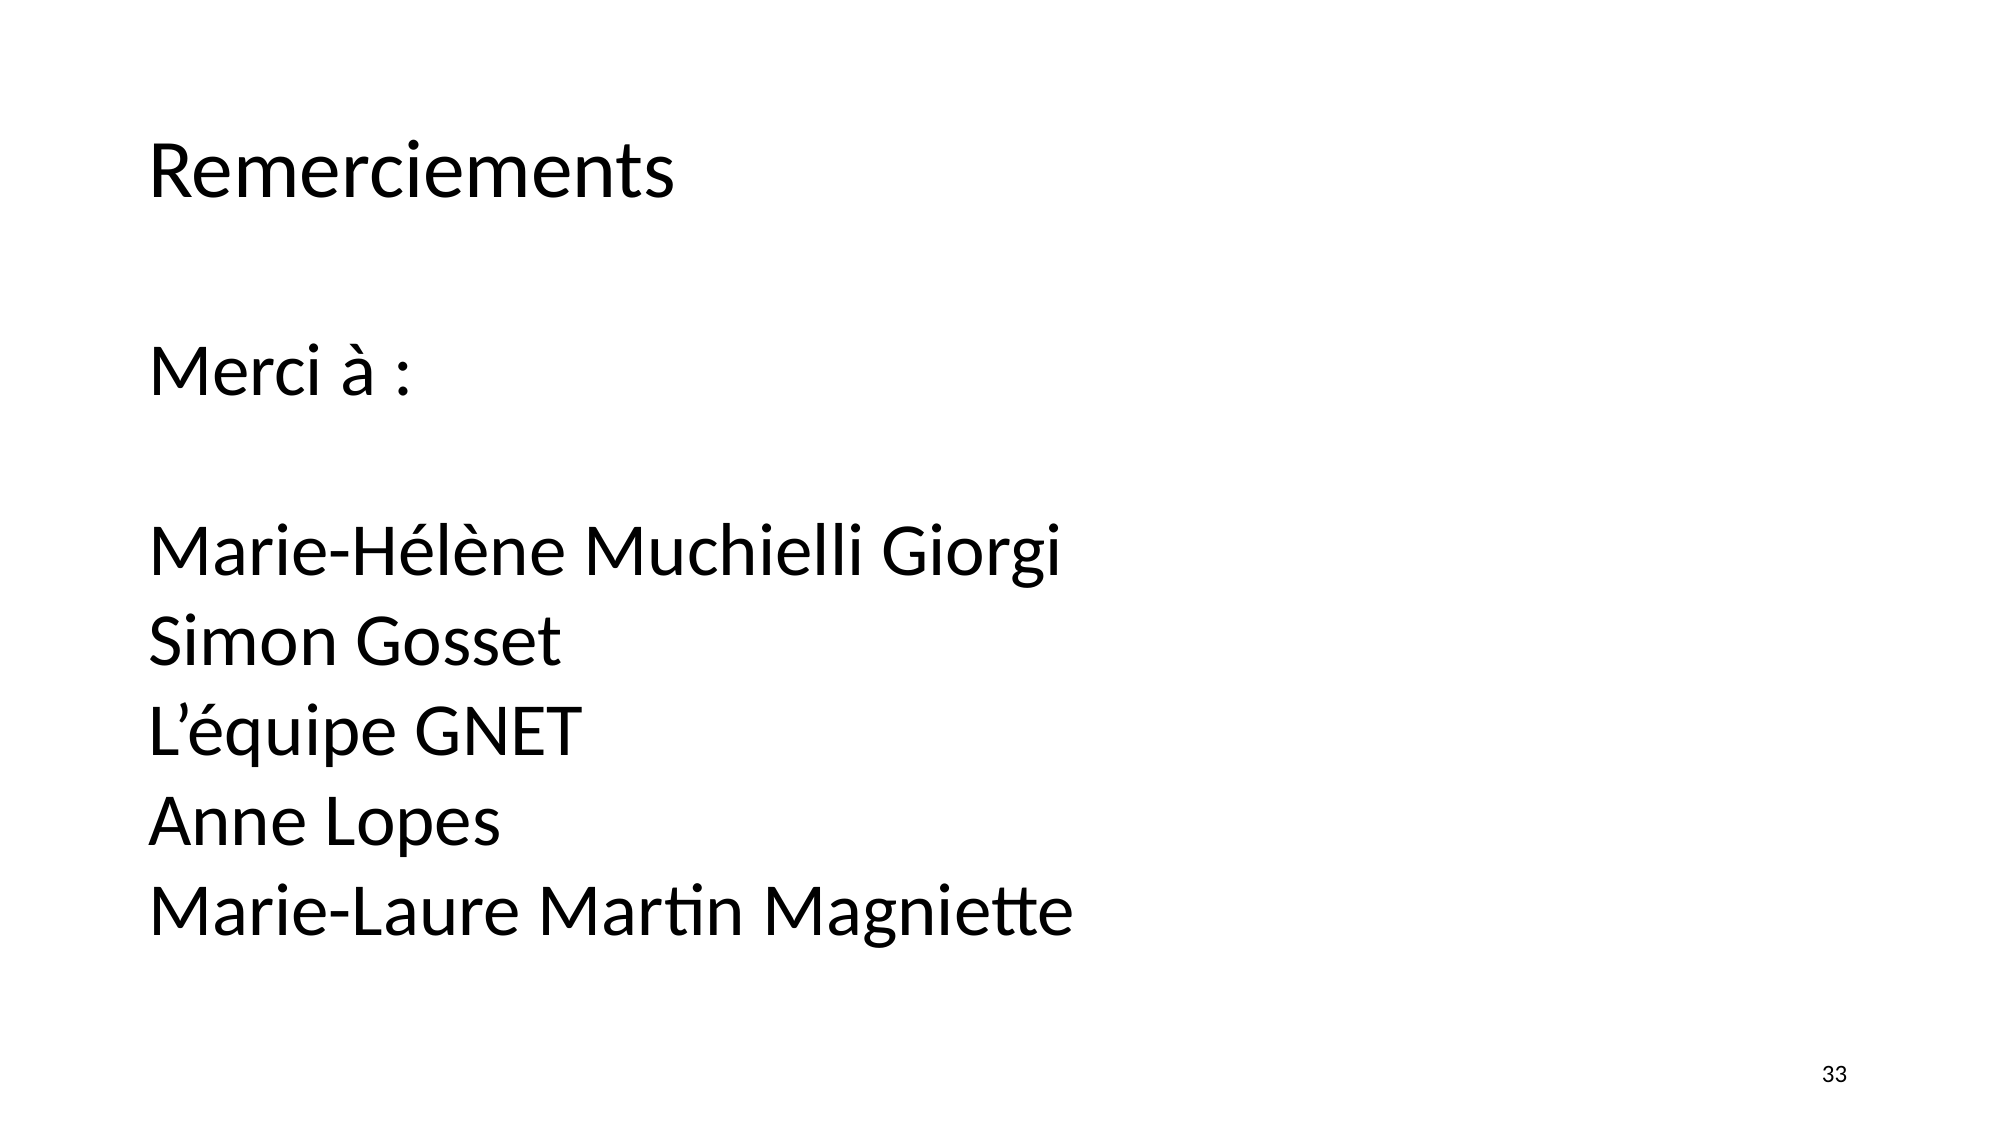

Remerciements
Merci à :

Marie-Hélène Muchielli Giorgi
Simon Gosset
L’équipe GNET
Anne Lopes
Marie-Laure Martin Magniette
33